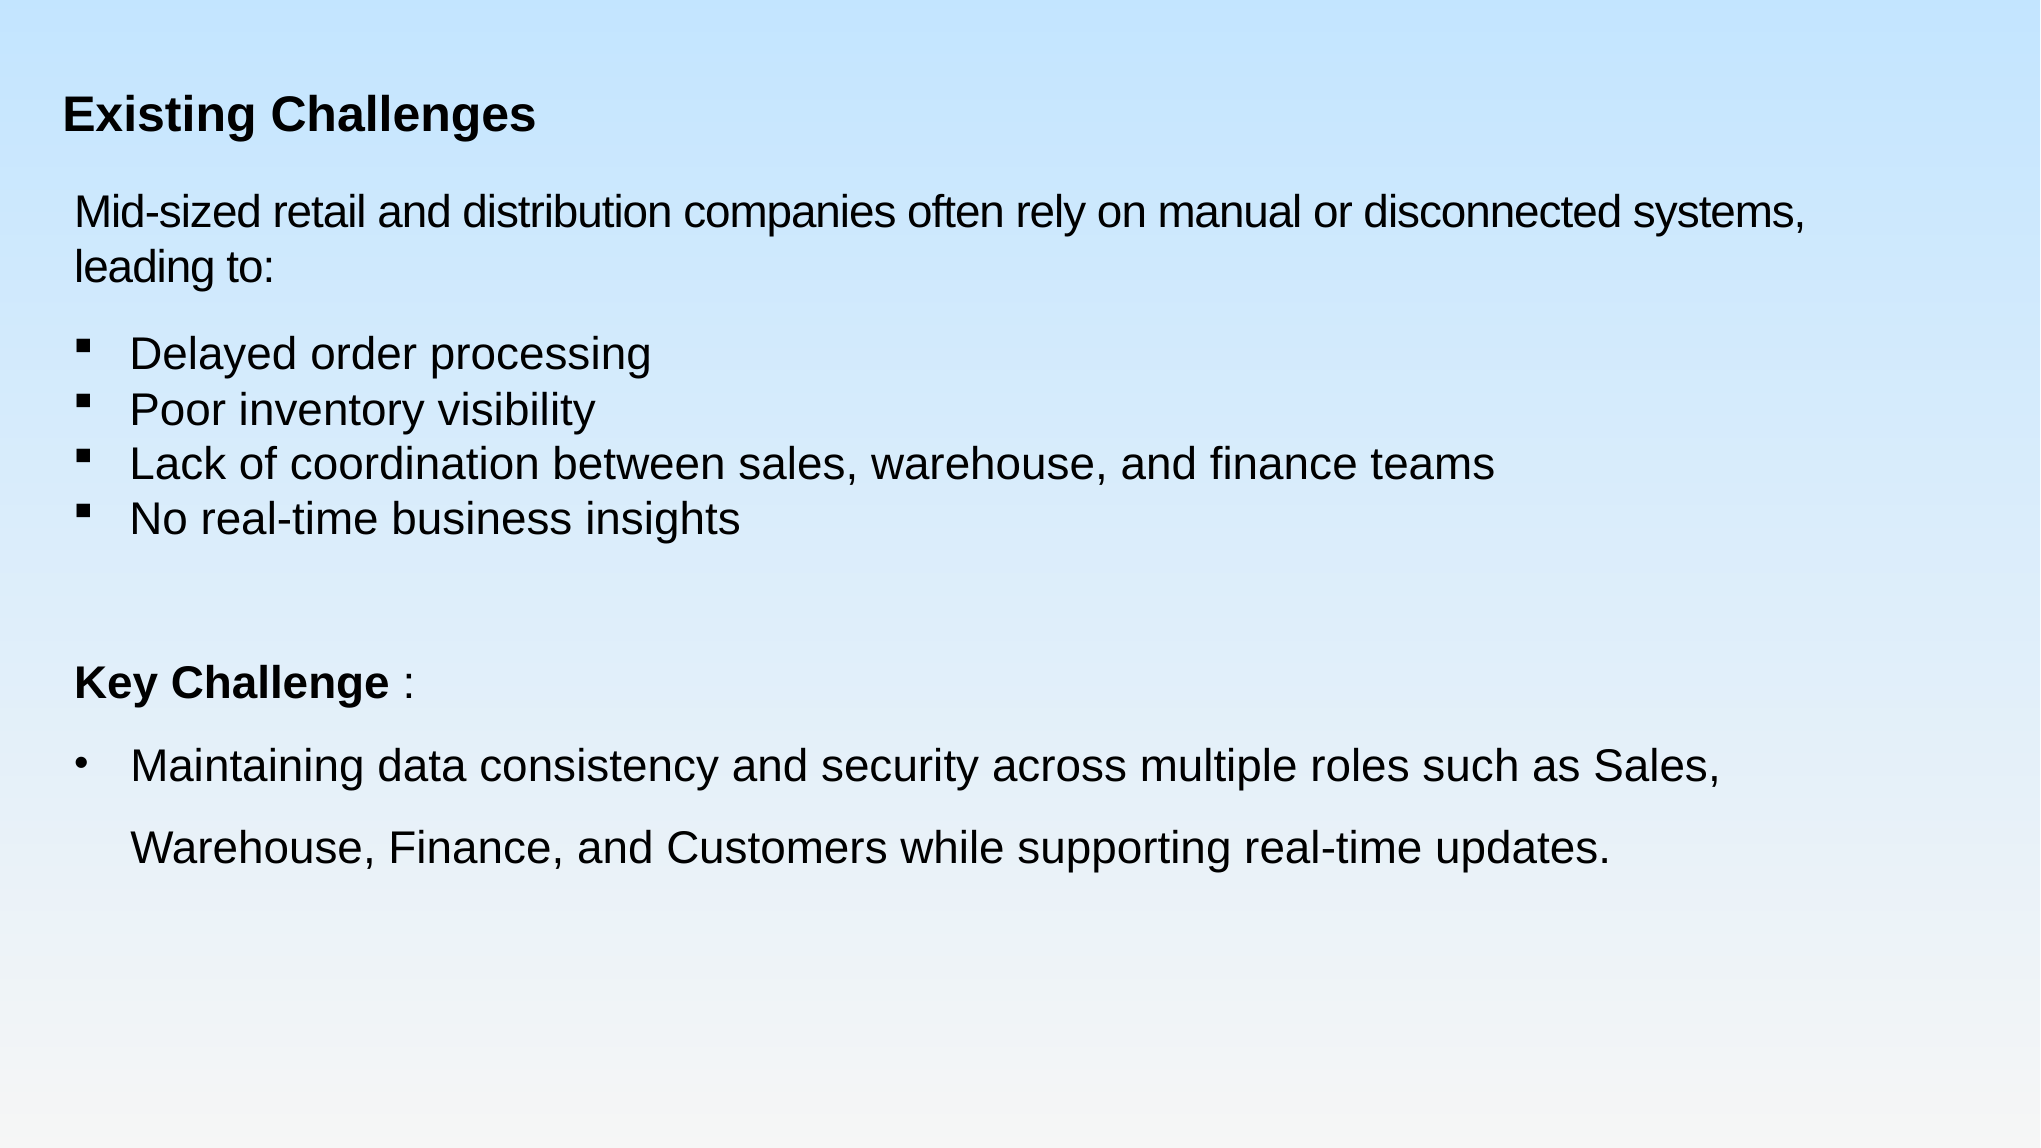

Existing Challenges

Mid-sized retail and distribution companies often rely on manual or disconnected systems, leading to:

Delayed order processing
Poor inventory visibility
Lack of coordination between sales, warehouse, and finance teams
No real-time business insights

Key Challenge :
Maintaining data consistency and security across multiple roles such as Sales, Warehouse, Finance, and Customers while supporting real-time updates.